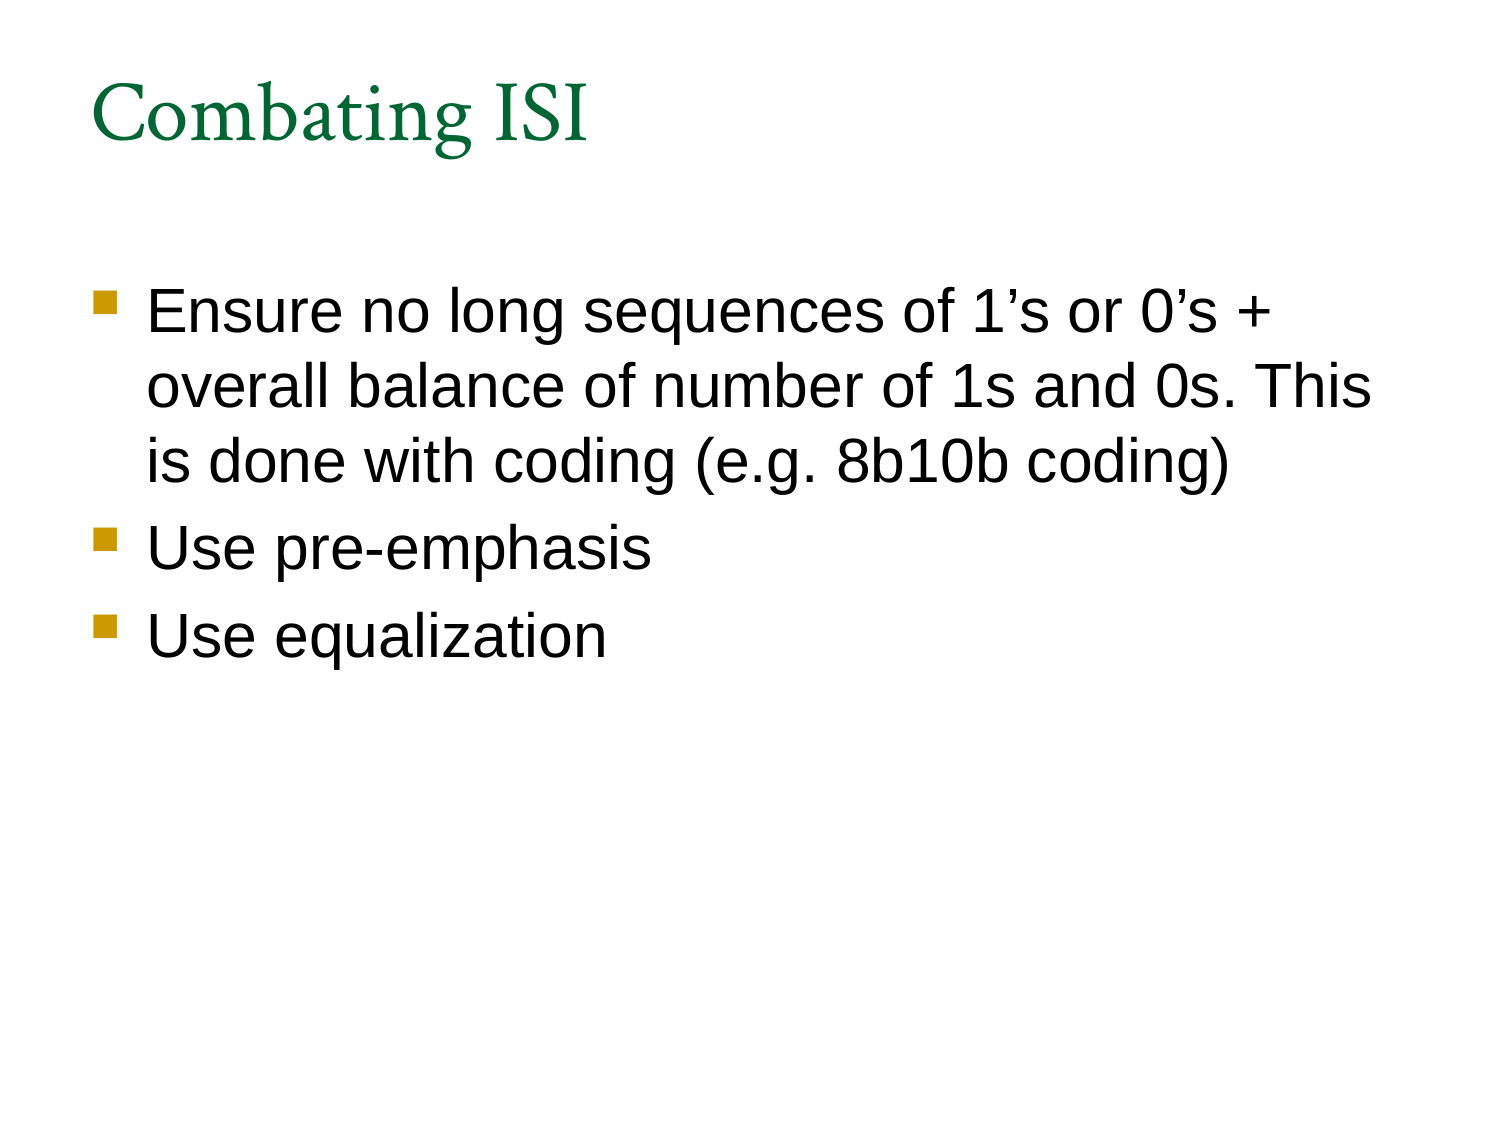

Combating ISI
Ensure no long sequences of 1’s or 0’s + overall balance of number of 1s and 0s. This is done with coding (e.g. 8b10b coding)
Use pre-emphasis
Use equalization